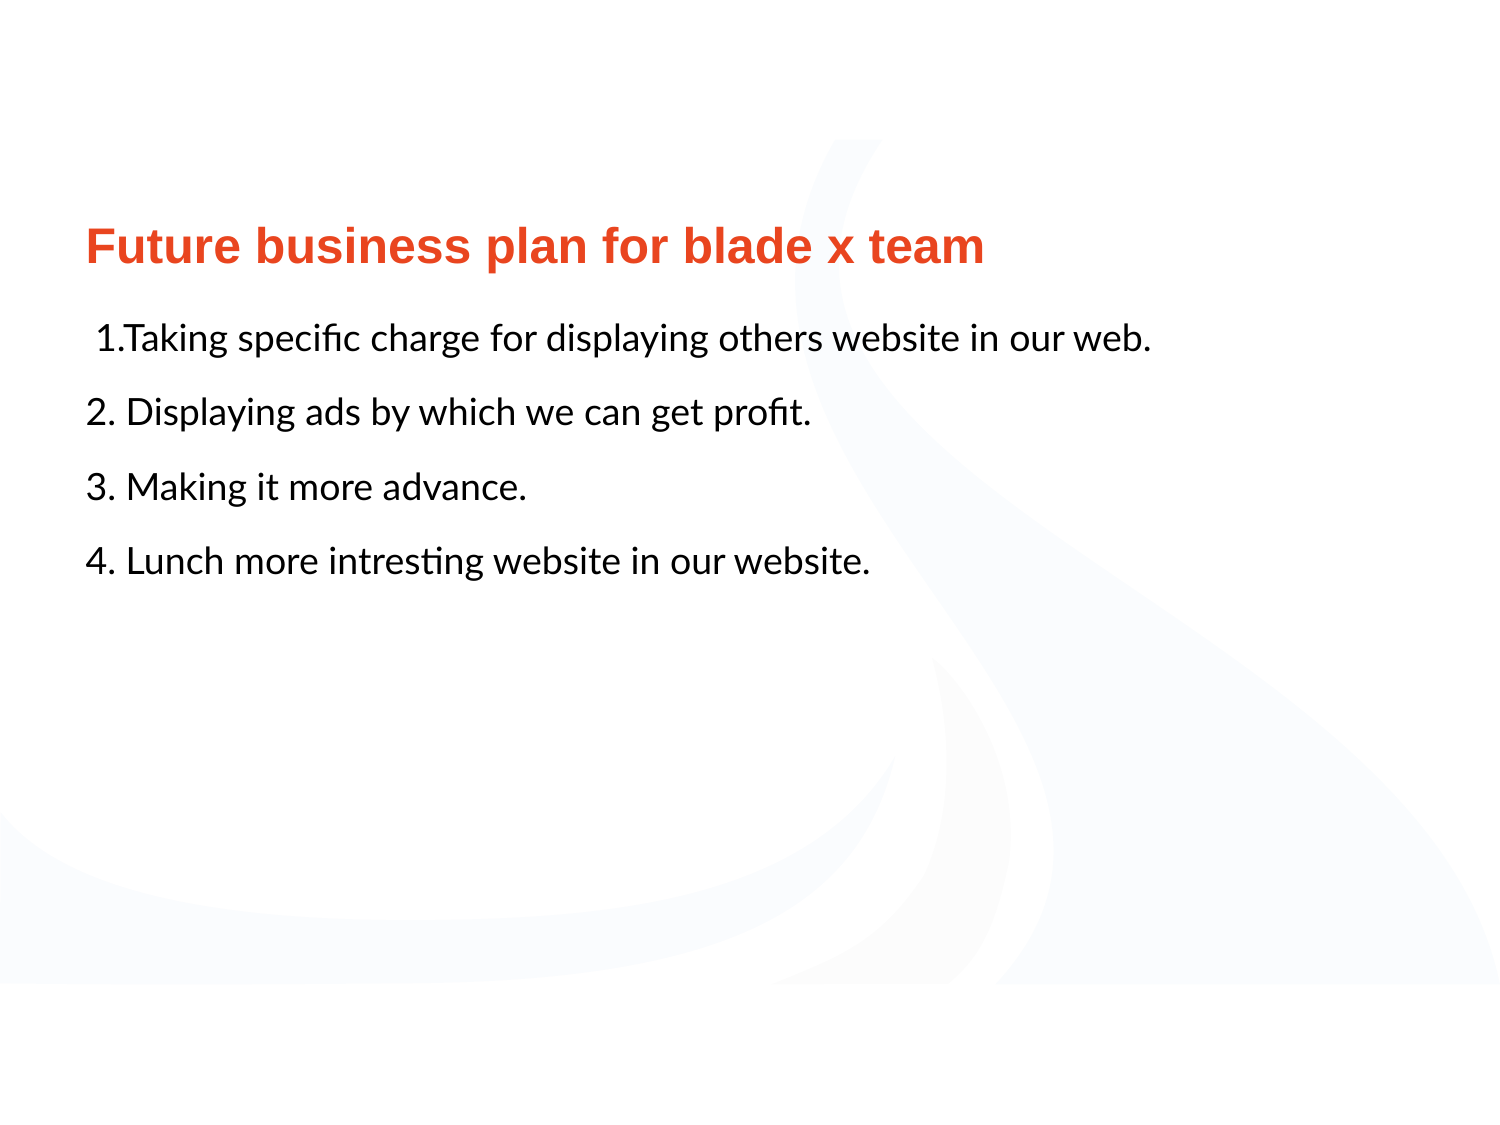

# Future business plan for blade x team
 1.Taking specific charge for displaying others website in our web.
2. Displaying ads by which we can get profit.
3. Making it more advance.
4. Lunch more intresting website in our website.